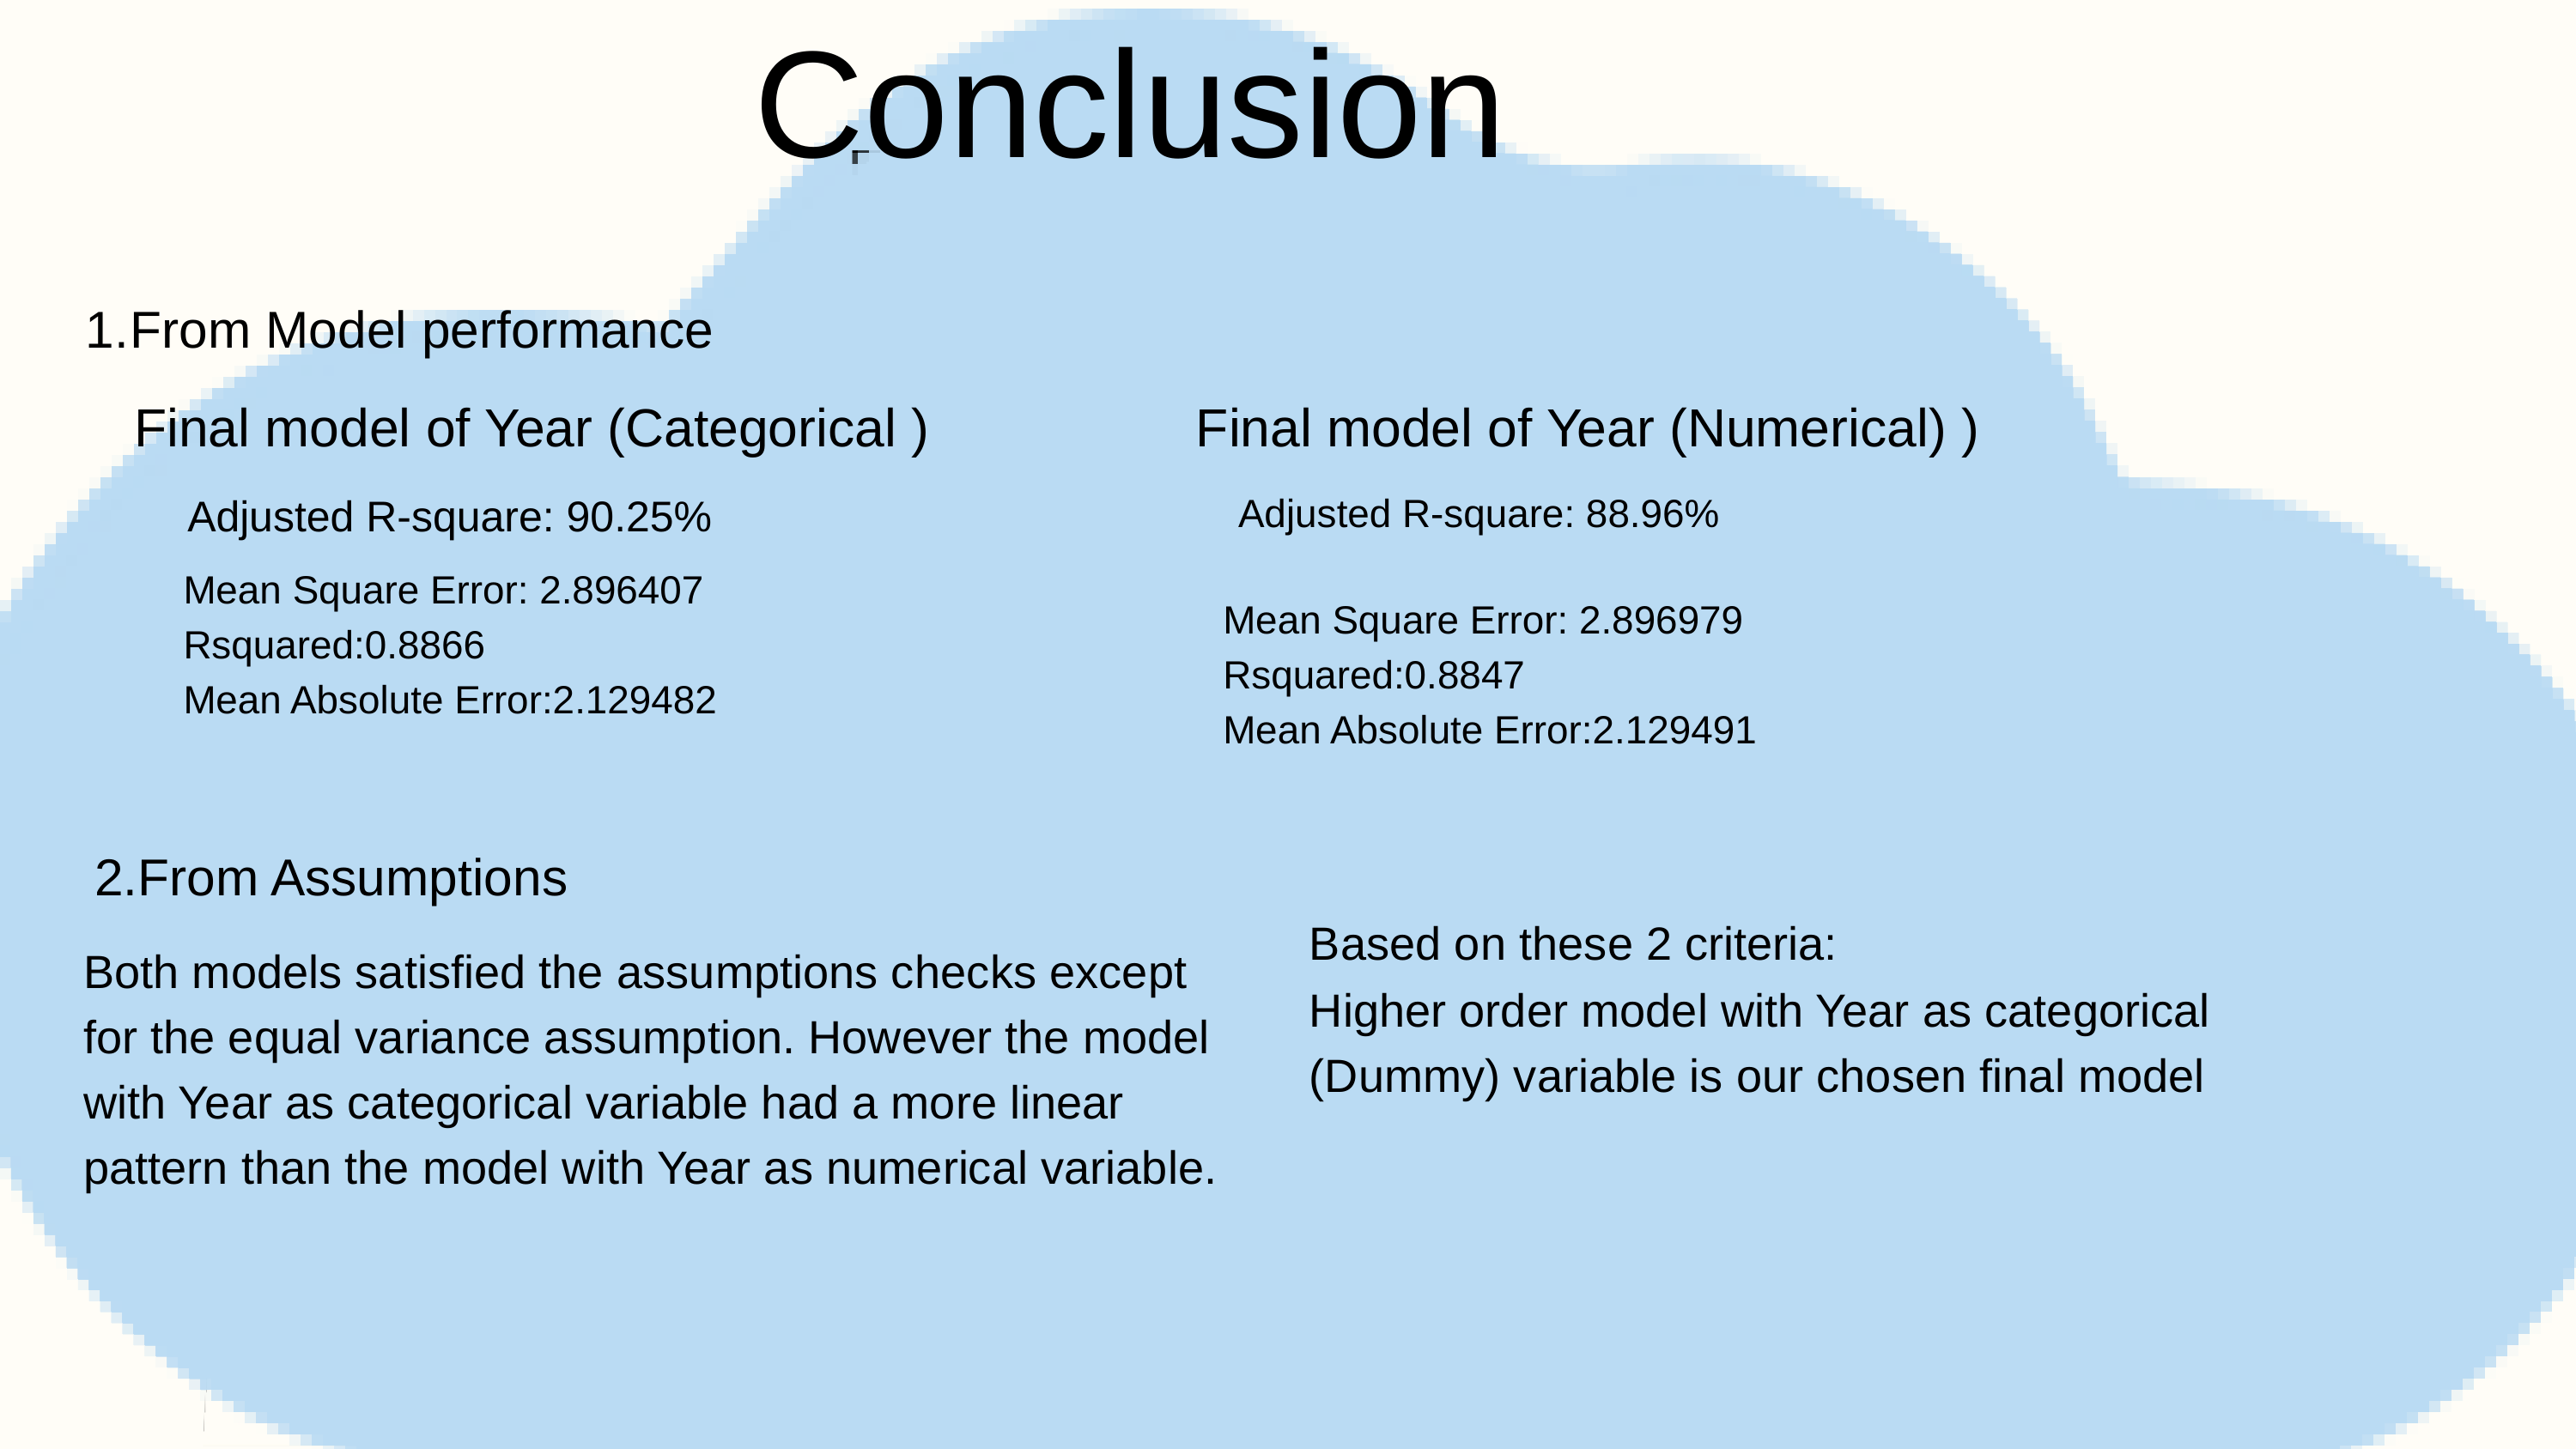

Conclusion

Predicy

From Model performance
Final model of Year (Categorical )
Final model of Year (Numerical) )

Adjusted R-square: 90.25%

Adjusted R-square: 88.96%

Mean Square Error: 2.896407
Rsquared:0.8866
Mean Absolute Error:2.129482
Mean Square Error: 2.896979
Rsquared:0.8847
Mean Absolute Error:2.129491

2.From Assumptions
Based on these 2 criteria:
Both models satisfied the assumptions checks except for the equal variance assumption. However the model with Year as categorical variable had a more linear pattern than the model with Year as numerical variable.
Higher order model with Year as categorical (Dummy) variable is our chosen final model